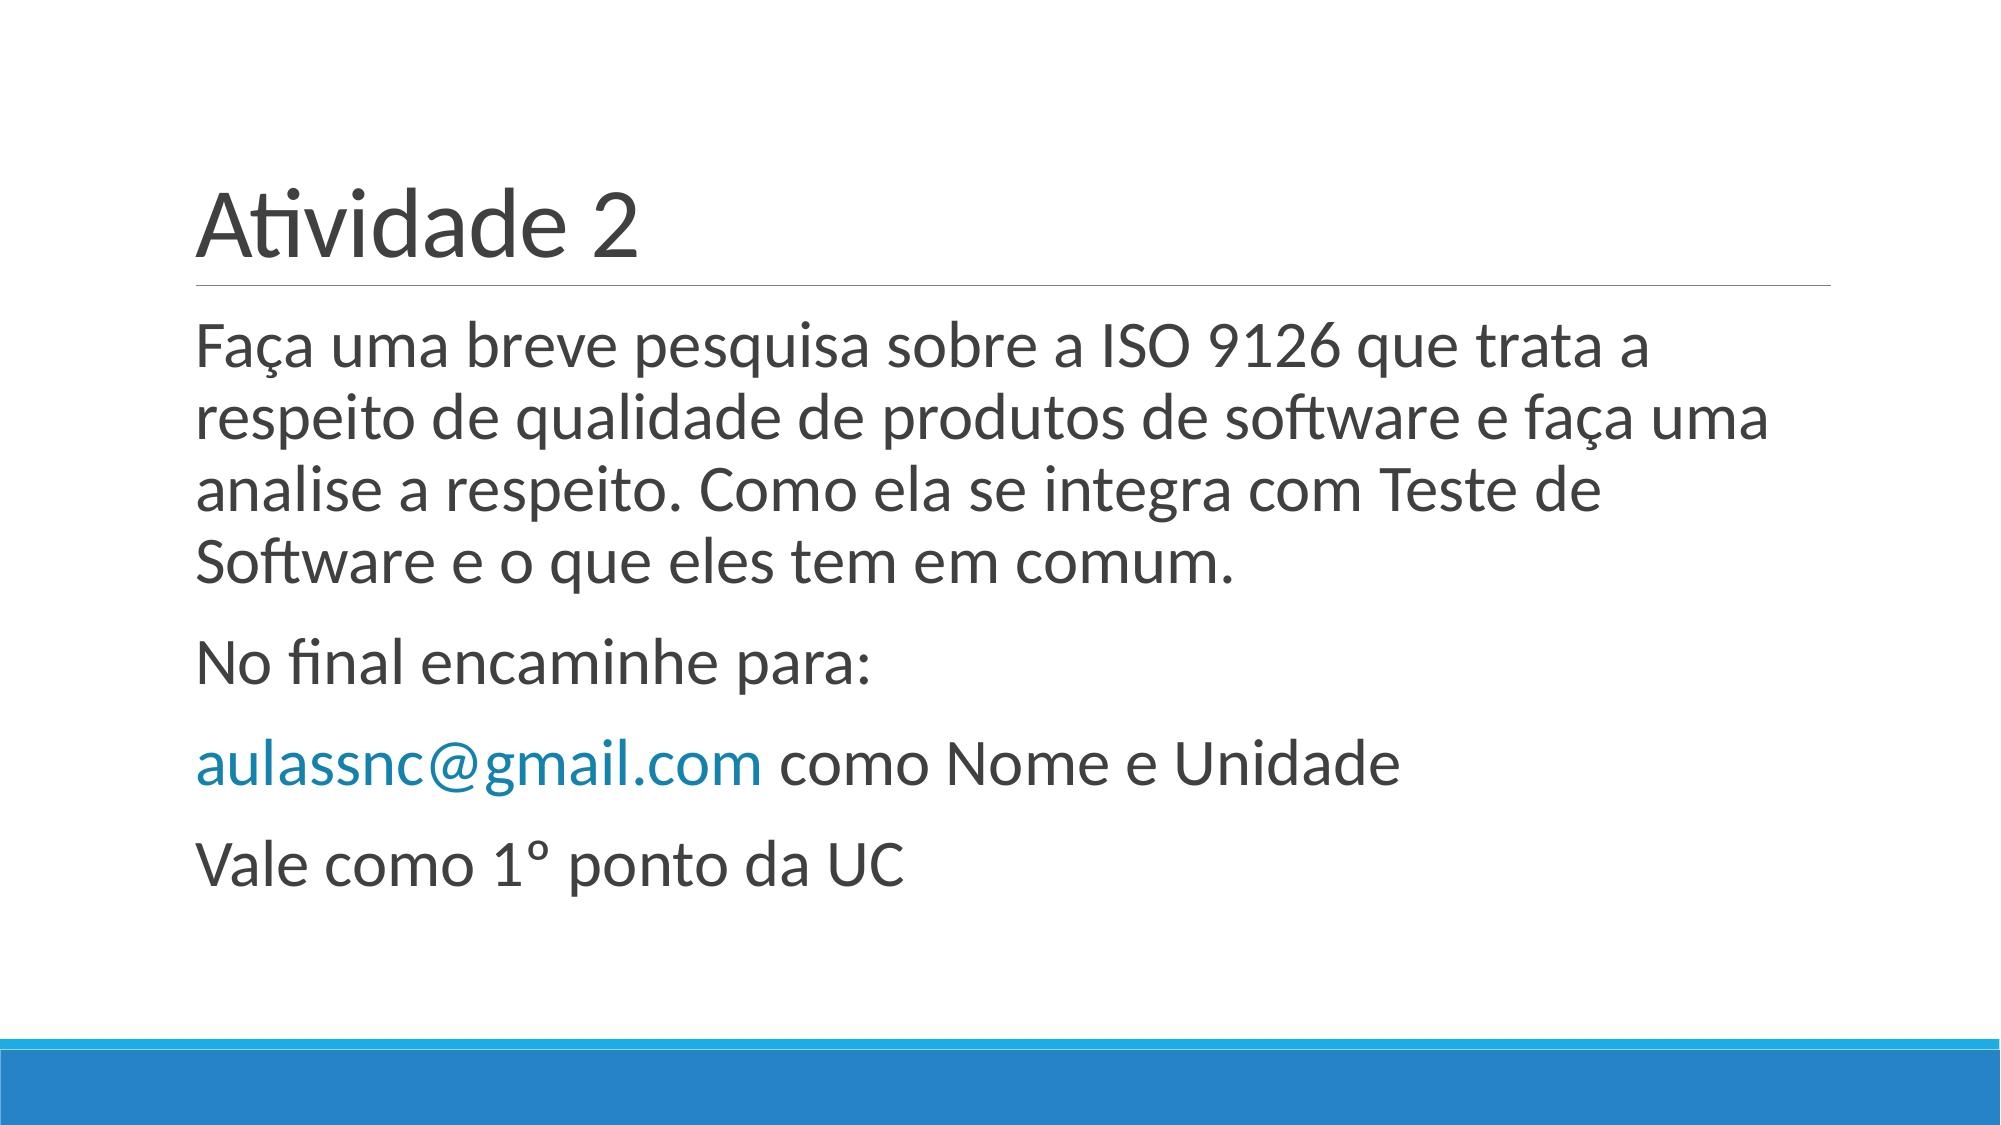

# Atividade 2
Faça uma breve pesquisa sobre a ISO 9126 que trata a  respeito de qualidade de produtos de software e faça uma analise a respeito. Como ela se integra com Teste de Software e o que eles tem em comum.
No final encaminhe para:
aulassnc@gmail.com como Nome e Unidade
Vale como 1º ponto da UC